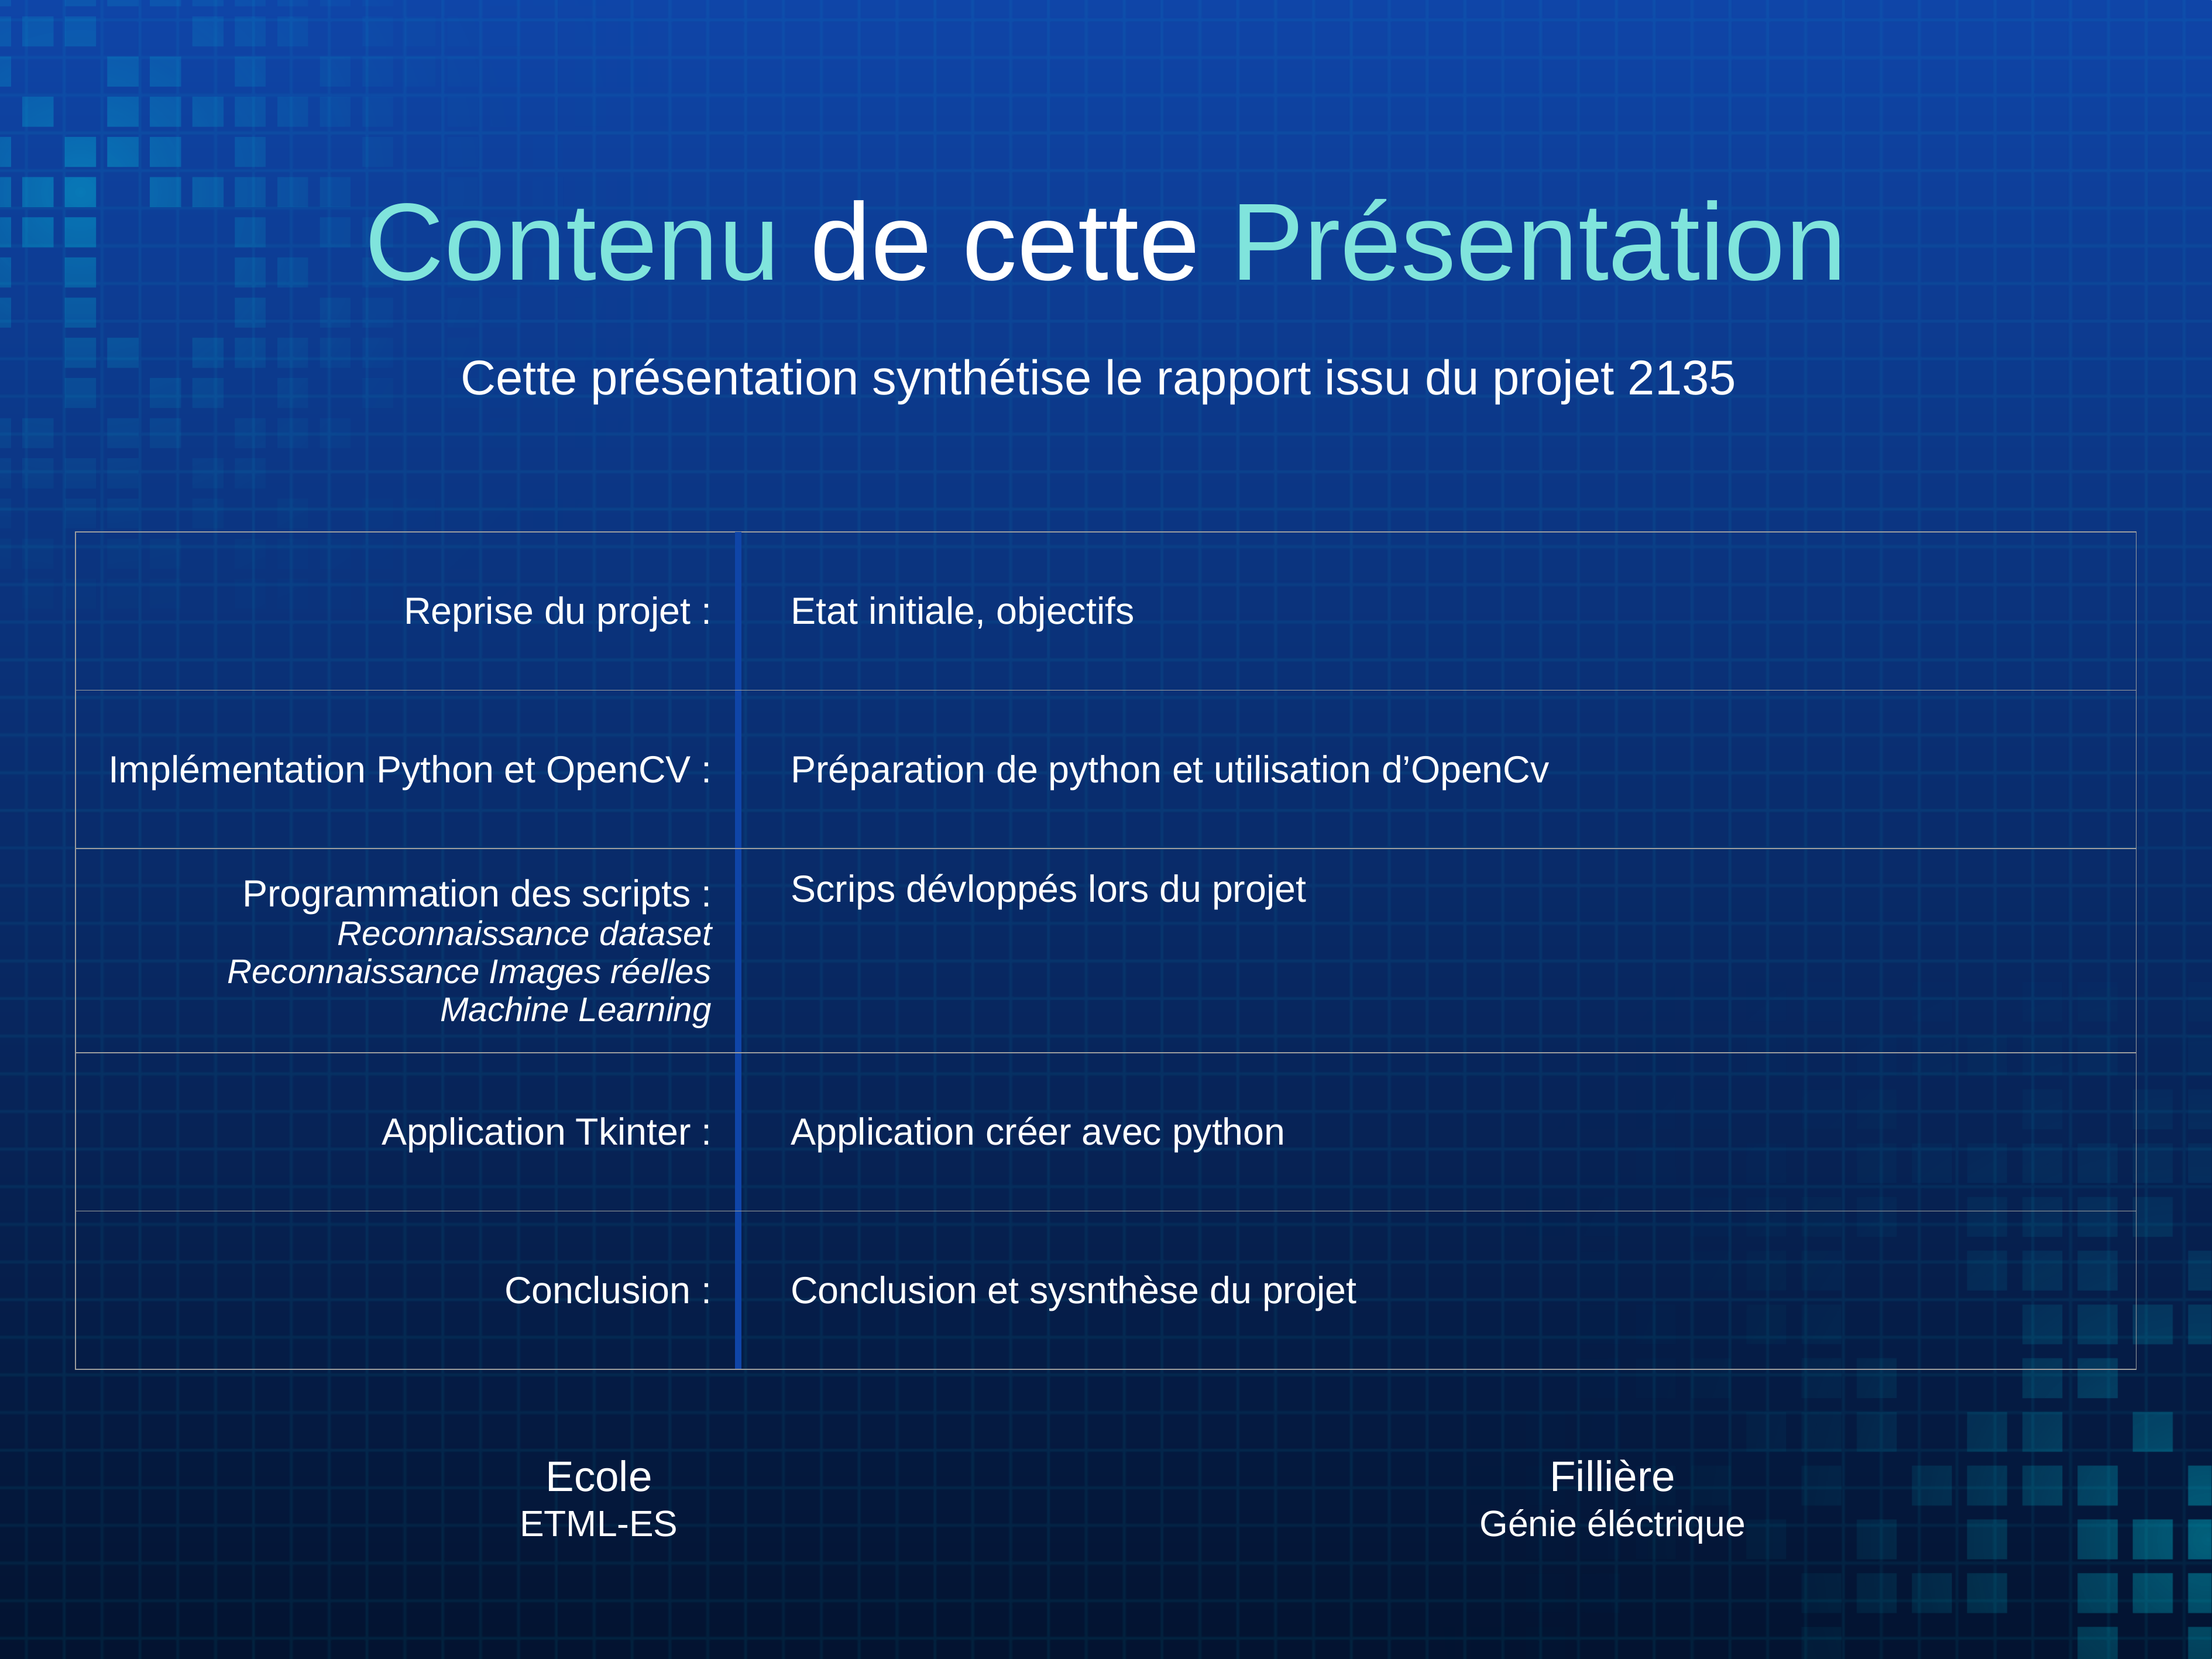

# Contenu de cette Présentation
Cette présentation synthétise le rapport issu du projet 2135
| Reprise du projet : | Etat initiale, objectifs |
| --- | --- |
| Implémentation Python et OpenCV : | Préparation de python et utilisation d’OpenCv |
| Programmation des scripts : Reconnaissance dataset Reconnaissance Images réelles Machine Learning | Scrips dévloppés lors du projet |
| Application Tkinter : | Application créer avec python |
| Conclusion : | Conclusion et sysnthèse du projet |
Ecole
ETML-ES
Fillière
Génie éléctrique